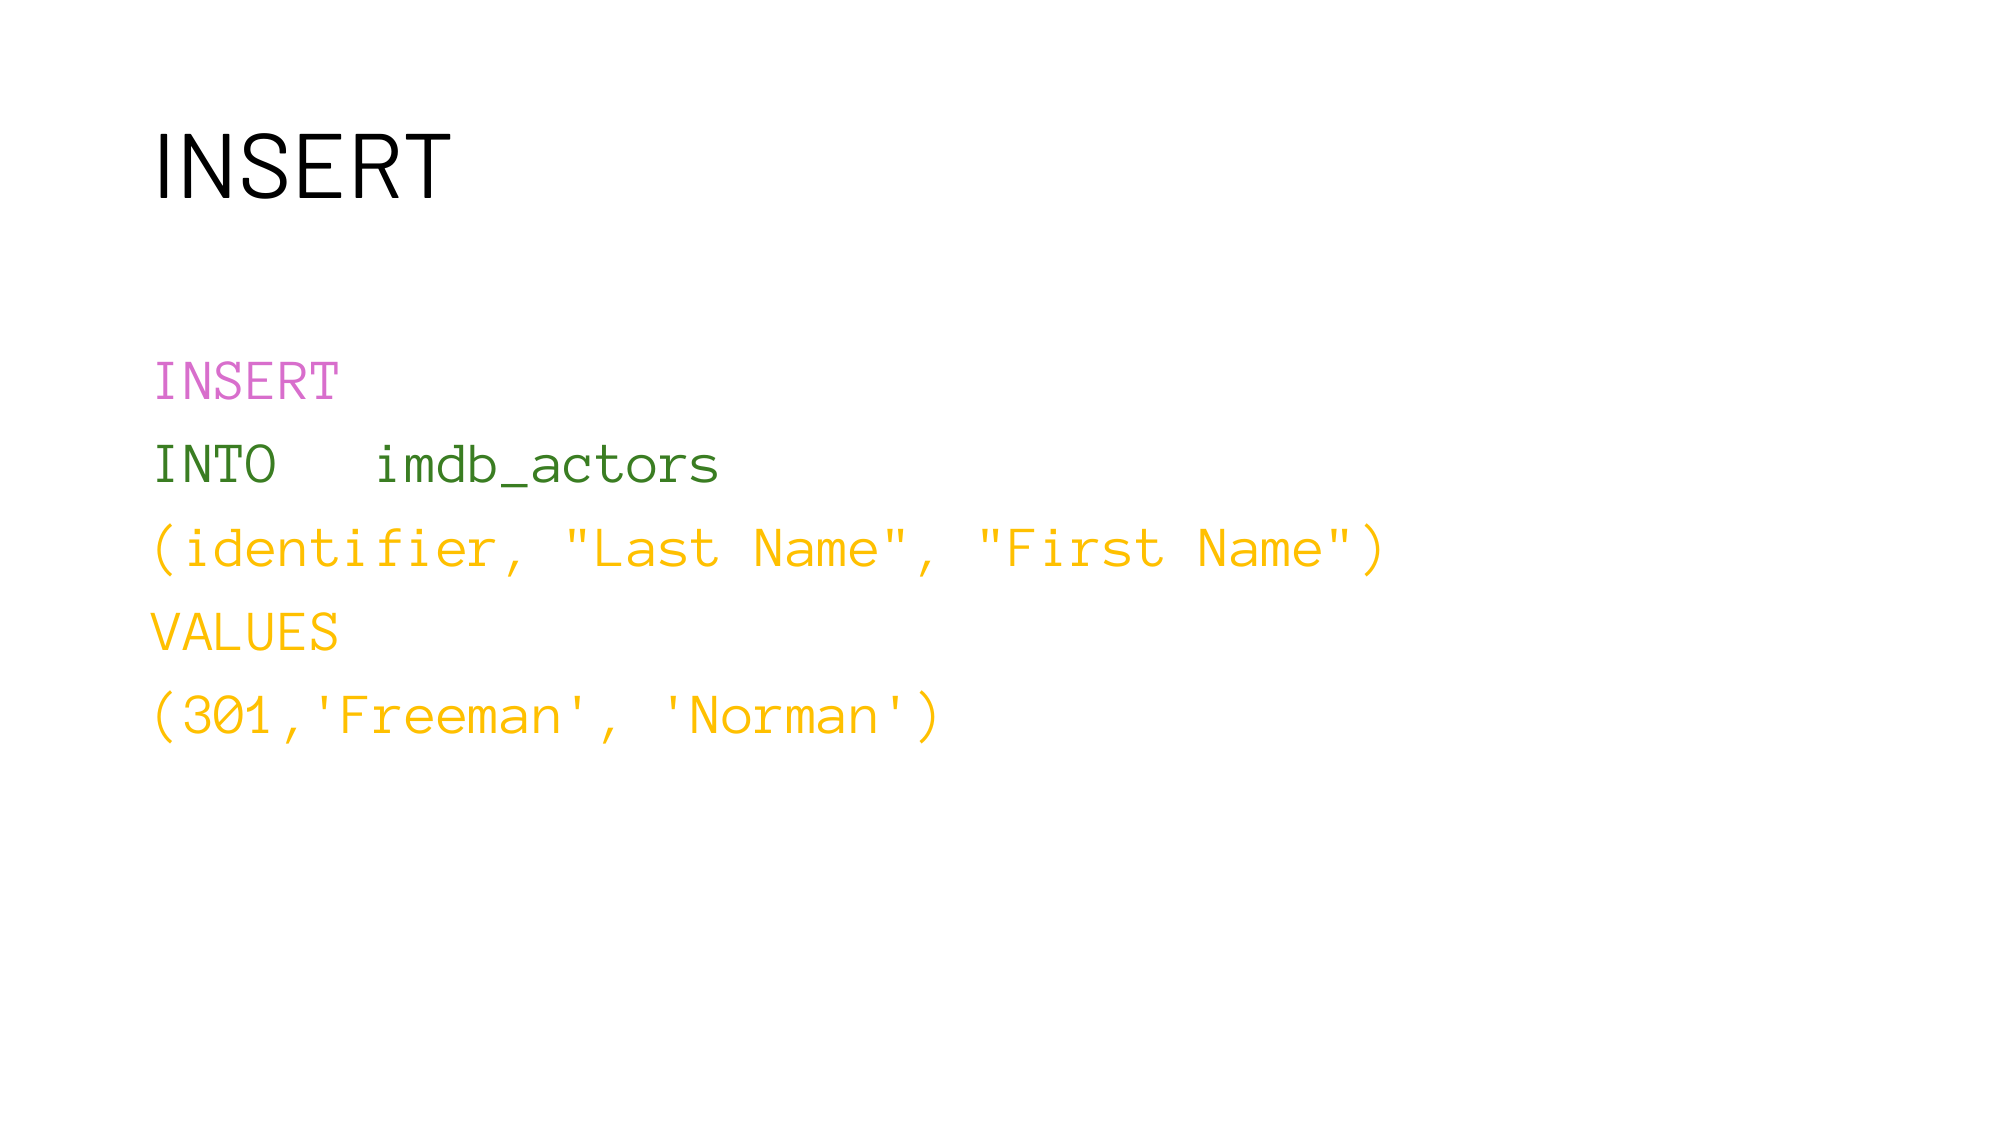

# INSERT
INSERT
INTO   imdb_actors
(identifier, "Last Name", "First Name")
VALUES
(301,'Freeman', 'Norman')